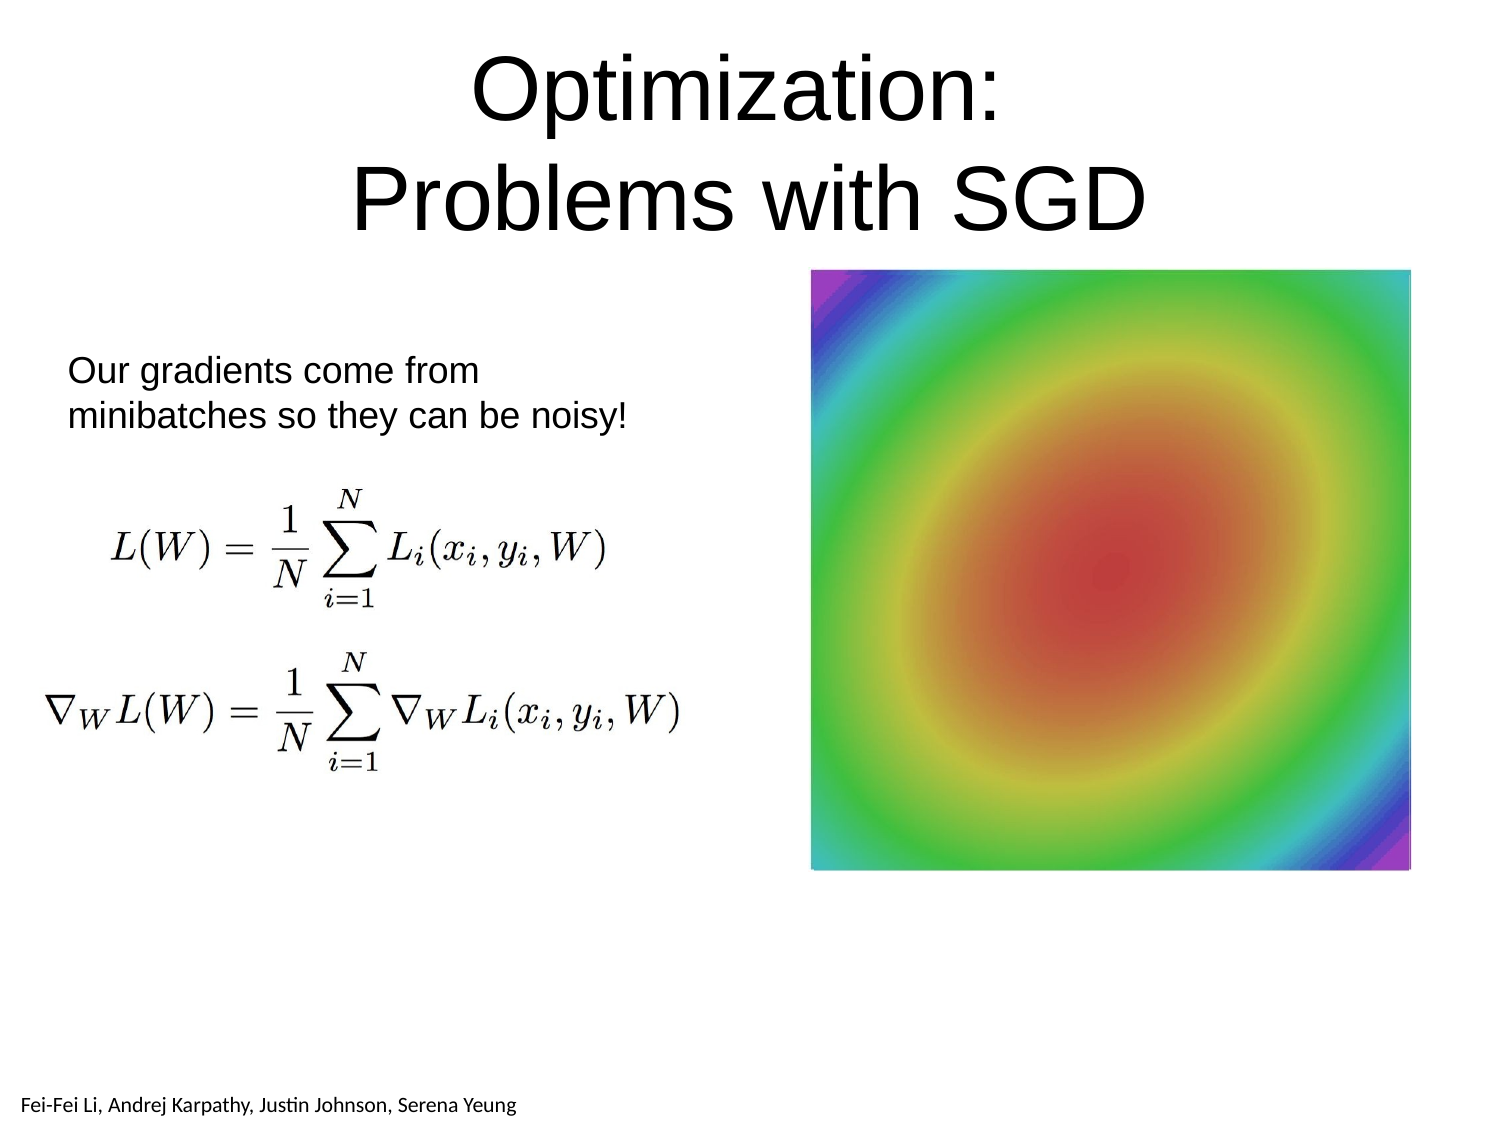

Optimization:
Problems with SGD

Our gradients come from  minibatches so they can be noisy!

Fei-Fei Li & Justin Johnson & Serena Yeung	Lecture 7 -	April 24, 2018
Fei-Fei Li, Andrej Karpathy, Justin Johnson, Serena Yeung
Fei-Fei Li & Justin Johnson & Serena Yeung
April 24, 2018
Lecture 7 - 81